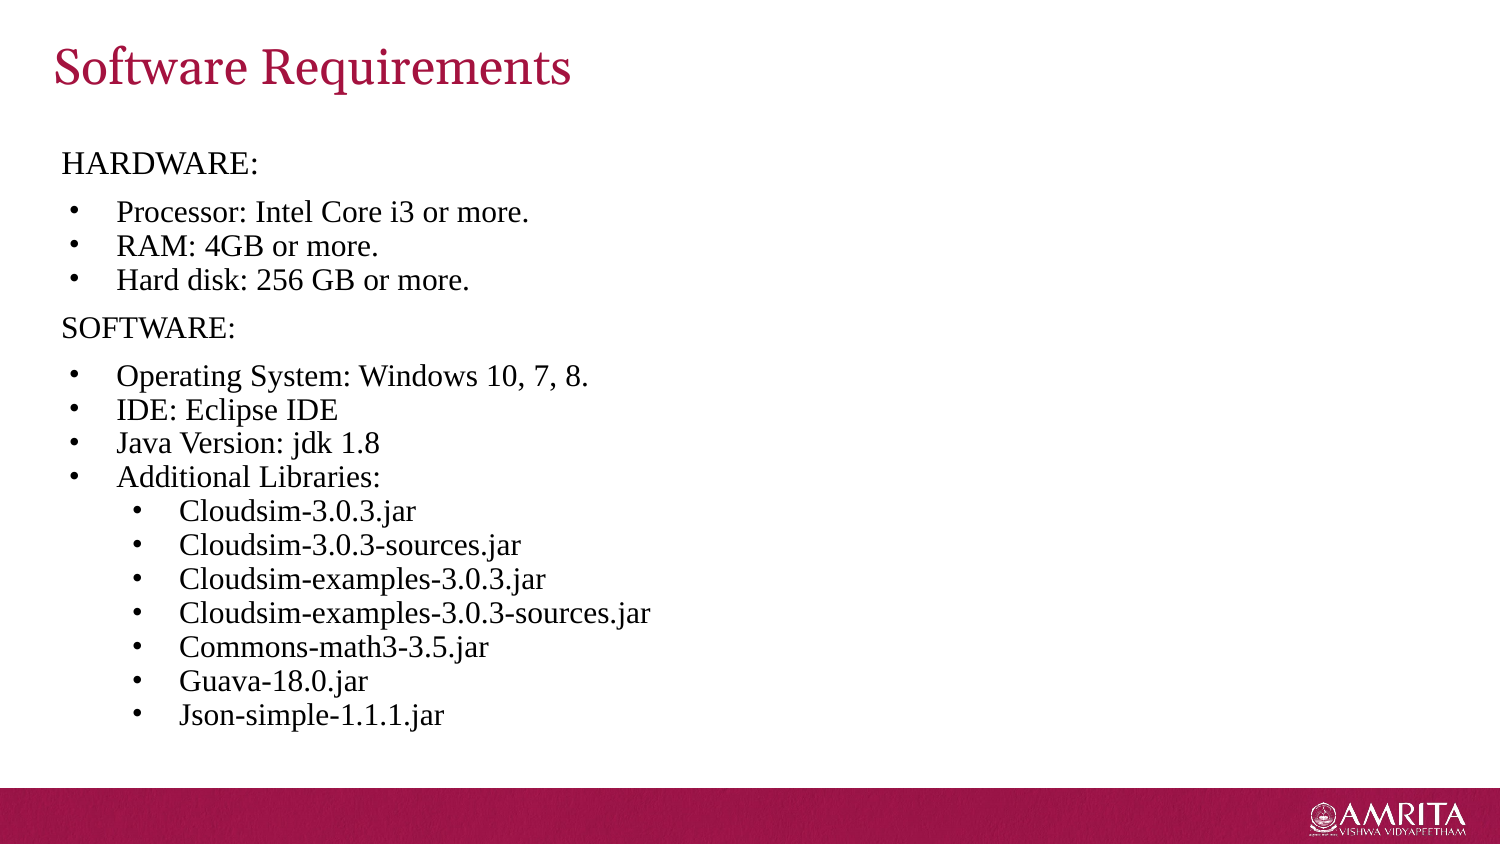

# Software Requirements
 HARDWARE:
Processor: Intel Core i3 or more.
RAM: 4GB or more.
Hard disk: 256 GB or more.
 SOFTWARE:
Operating System: Windows 10, 7, 8.
IDE: Eclipse IDE
Java Version: jdk 1.8
Additional Libraries:
Cloudsim-3.0.3.jar
Cloudsim-3.0.3-sources.jar
Cloudsim-examples-3.0.3.jar
Cloudsim-examples-3.0.3-sources.jar
Commons-math3-3.5.jar
Guava-18.0.jar
Json-simple-1.1.1.jar